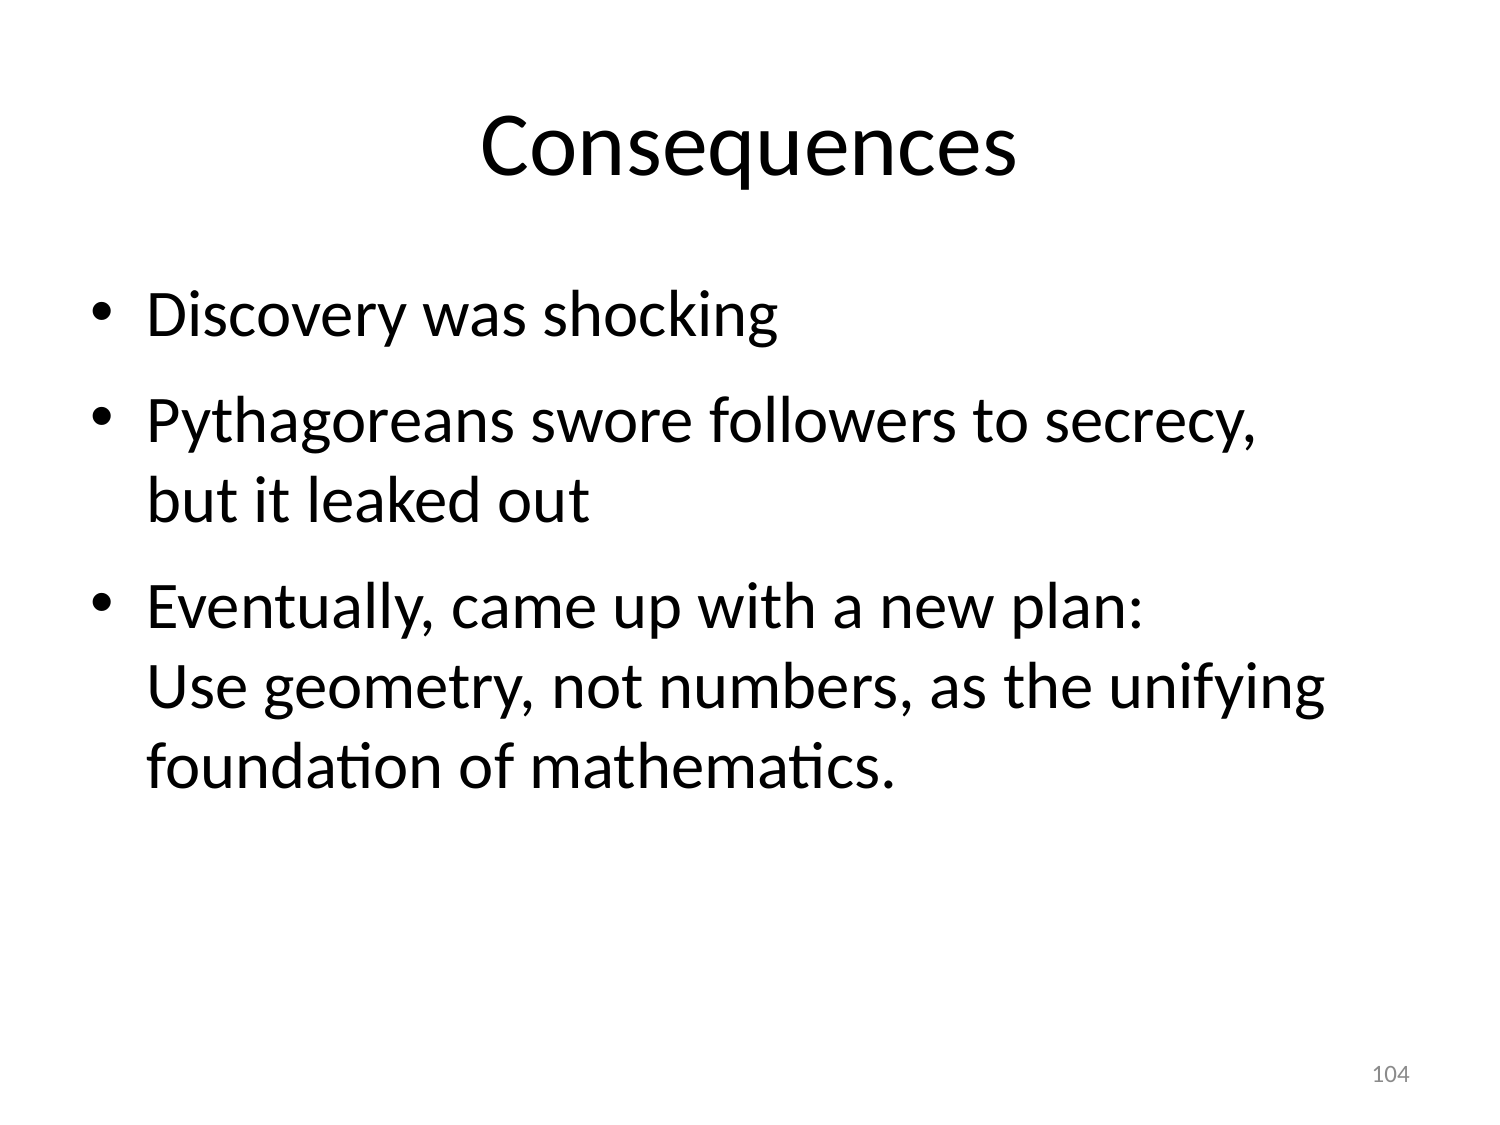

# Consequences
Discovery was shocking
Pythagoreans swore followers to secrecy,
but it leaked out
Eventually, came up with a new plan:
Use geometry, not numbers, as the unifying foundation of mathematics.
104